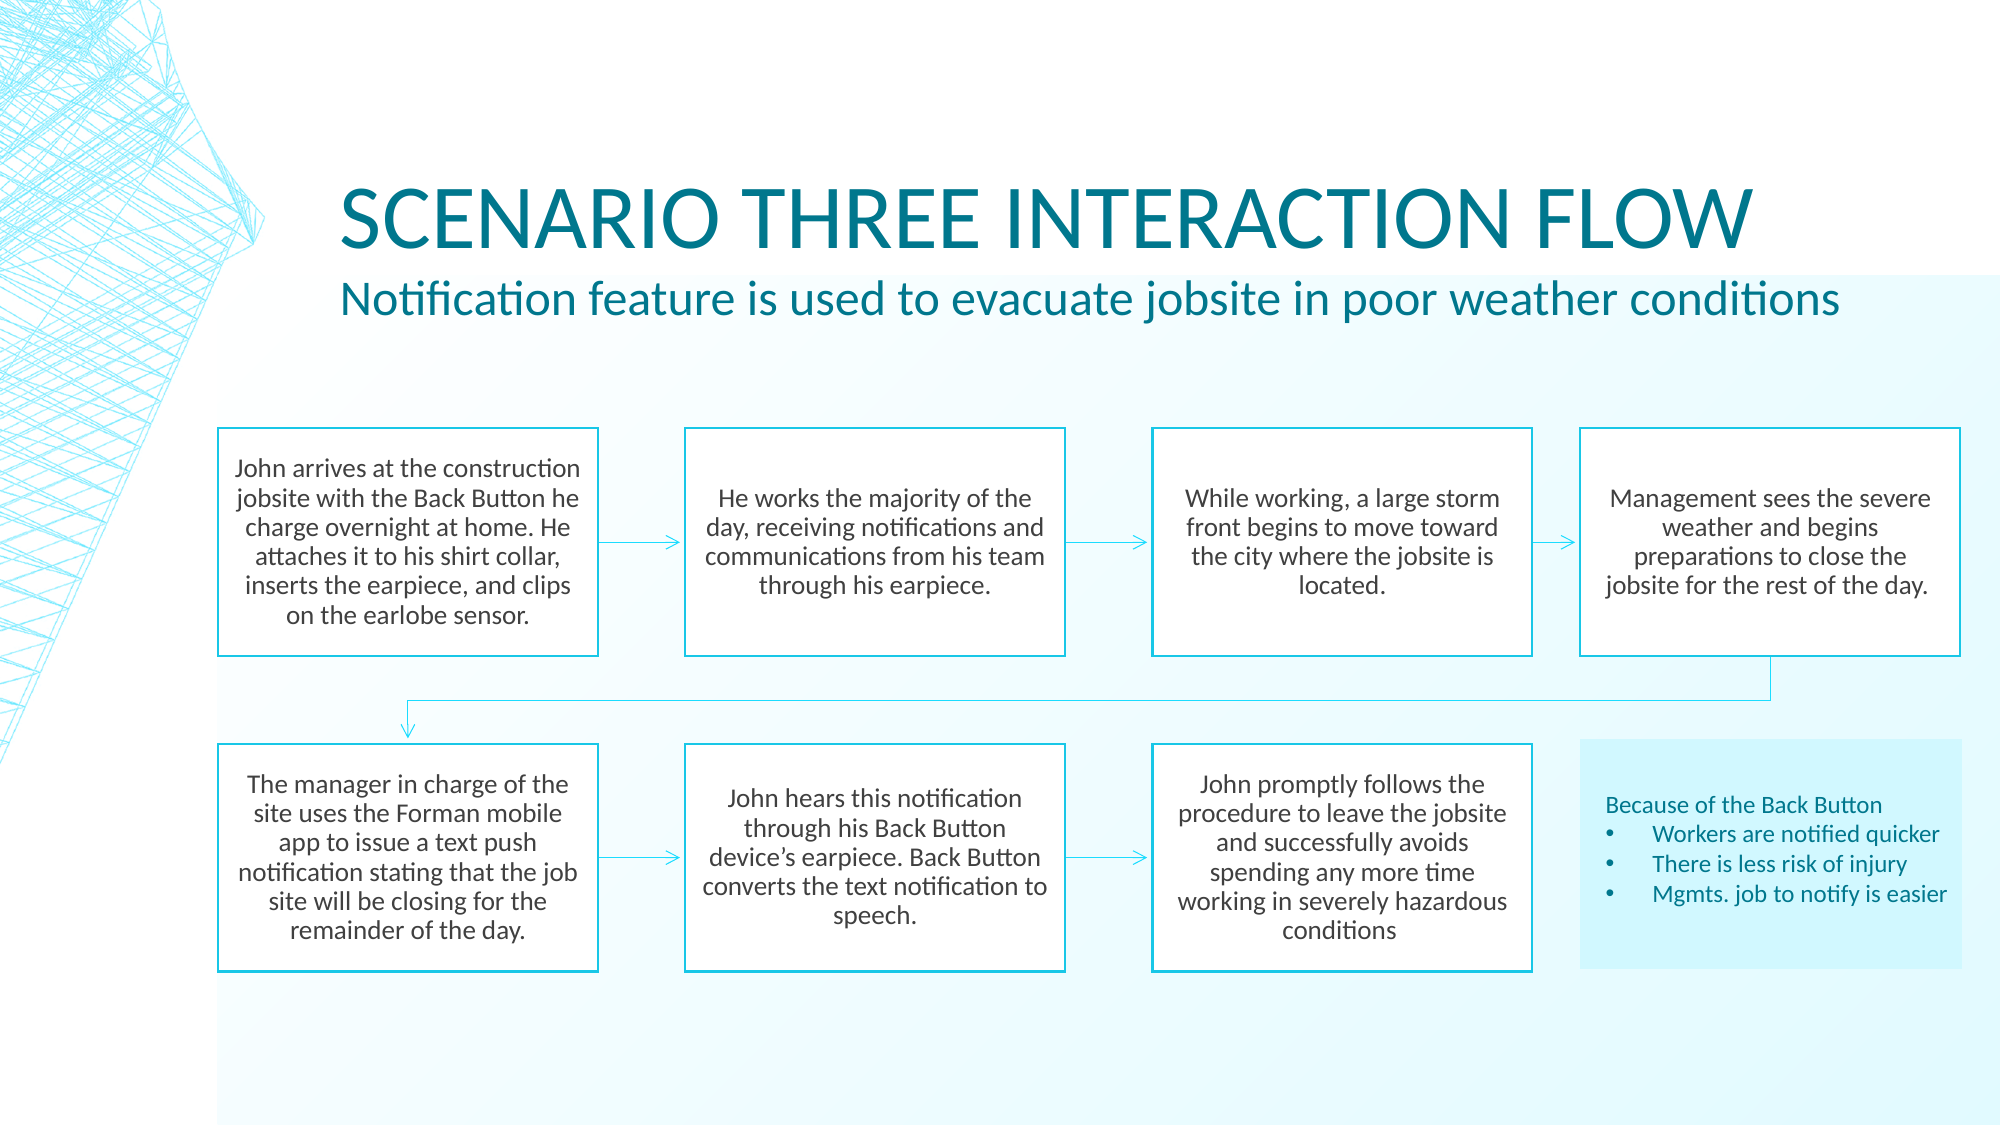

# Scenario three interaction flow
Notification feature is used to evacuate jobsite in poor weather conditions

John arrives at the construction jobsite with the Back Button he charge overnight at home. He attaches it to his shirt collar, inserts the earpiece, and clips on the earlobe sensor.

He works the majority of the day, receiving notifications and communications from his team through his earpiece.

While working, a large storm front begins to move toward the city where the jobsite is located.

Management sees the severe weather and begins preparations to close the jobsite for the rest of the day.

The manager in charge of the site uses the Forman mobile app to issue a text push notification stating that the job site will be closing for the remainder of the day.

John hears this notification through his Back Button device’s earpiece. Back Button converts the text notification to speech.

John promptly follows the procedure to leave the jobsite and successfully avoids spending any more time working in severely hazardous conditions

Because of the Back Button
Workers are notified quicker
There is less risk of injury
Mgmts. job to notify is easier